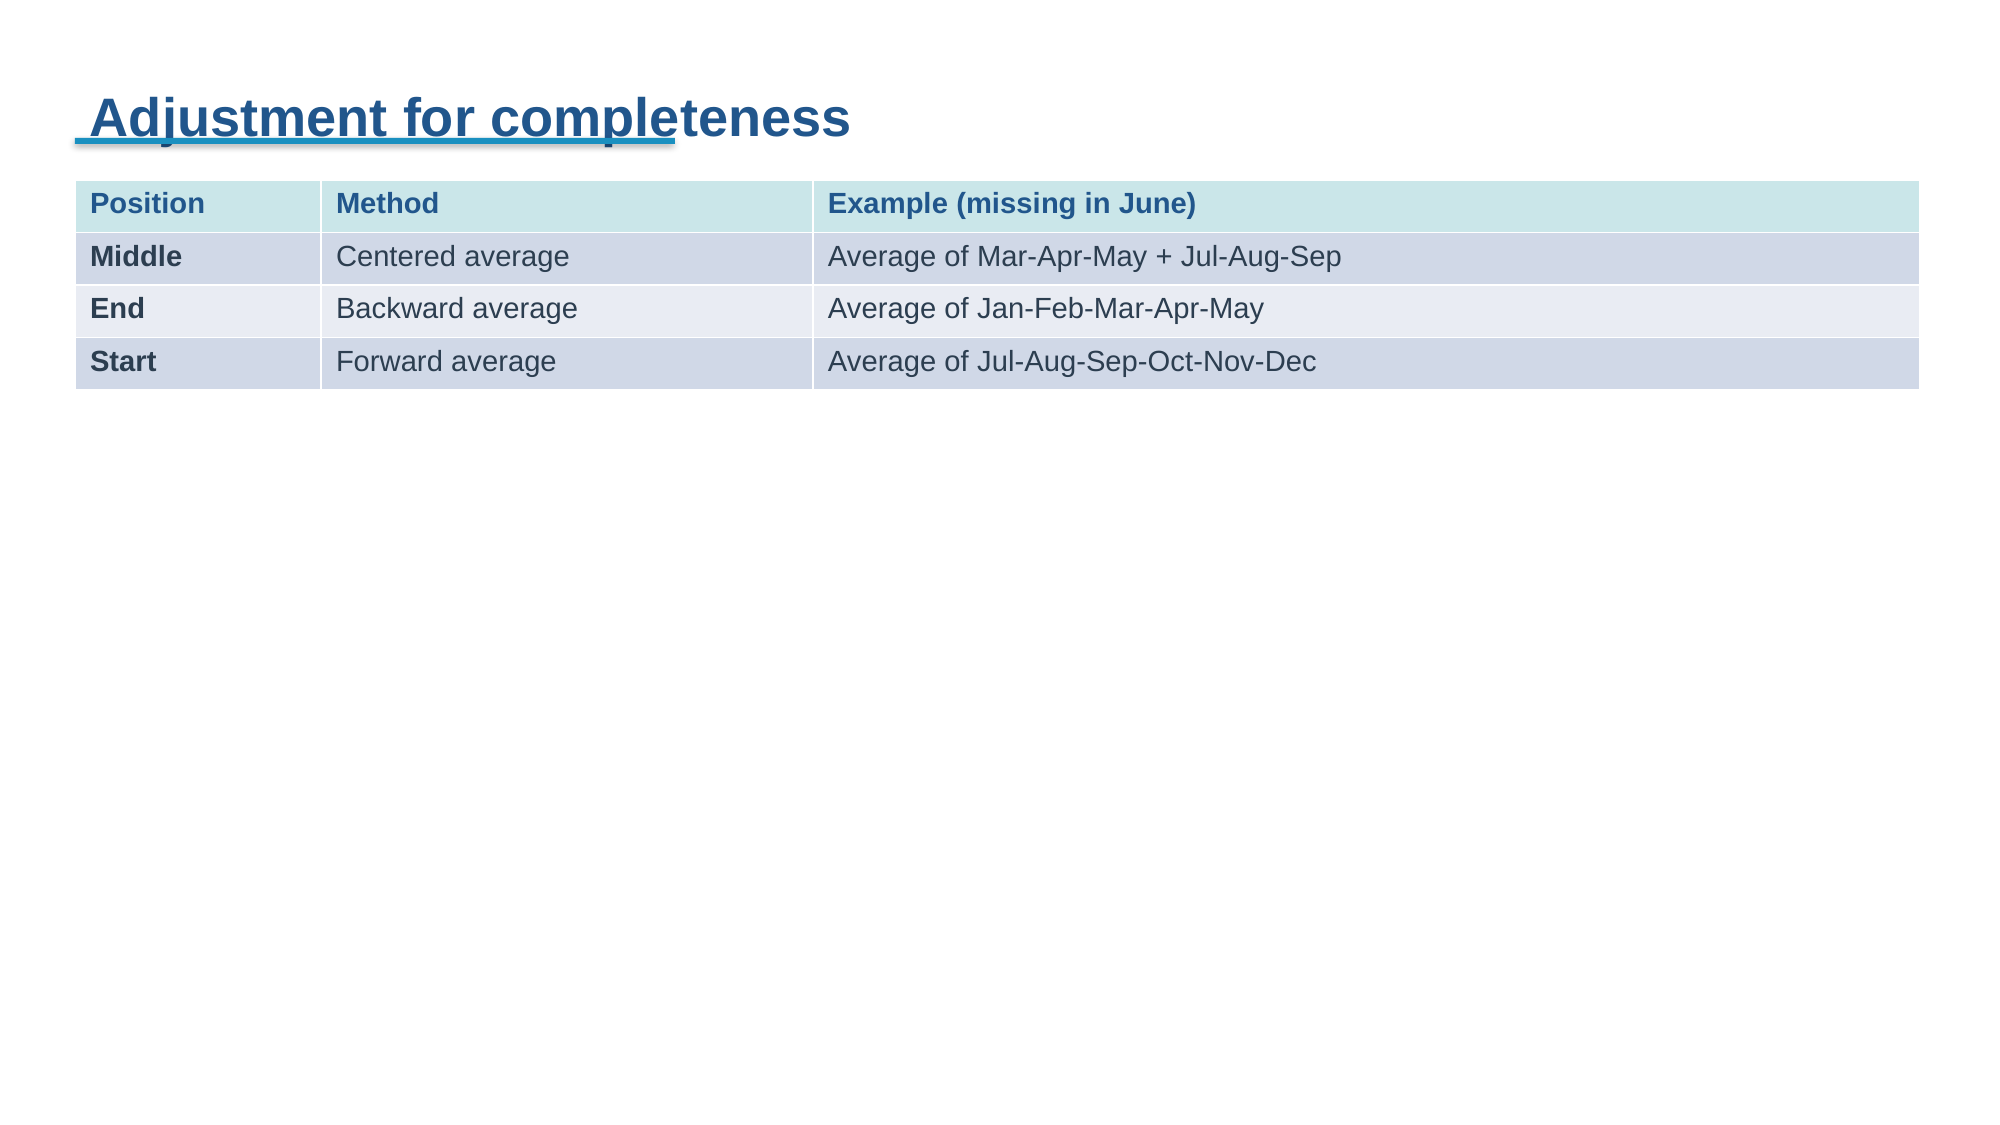

Adjustment for completeness

| Position | Method | Example (missing in June) |
| --- | --- | --- |
| Middle | Centered average | Average of Mar-Apr-May + Jul-Aug-Sep |
| End | Backward average | Average of Jan-Feb-Mar-Apr-May |
| Start | Forward average | Average of Jul-Aug-Sep-Oct-Nov-Dec |